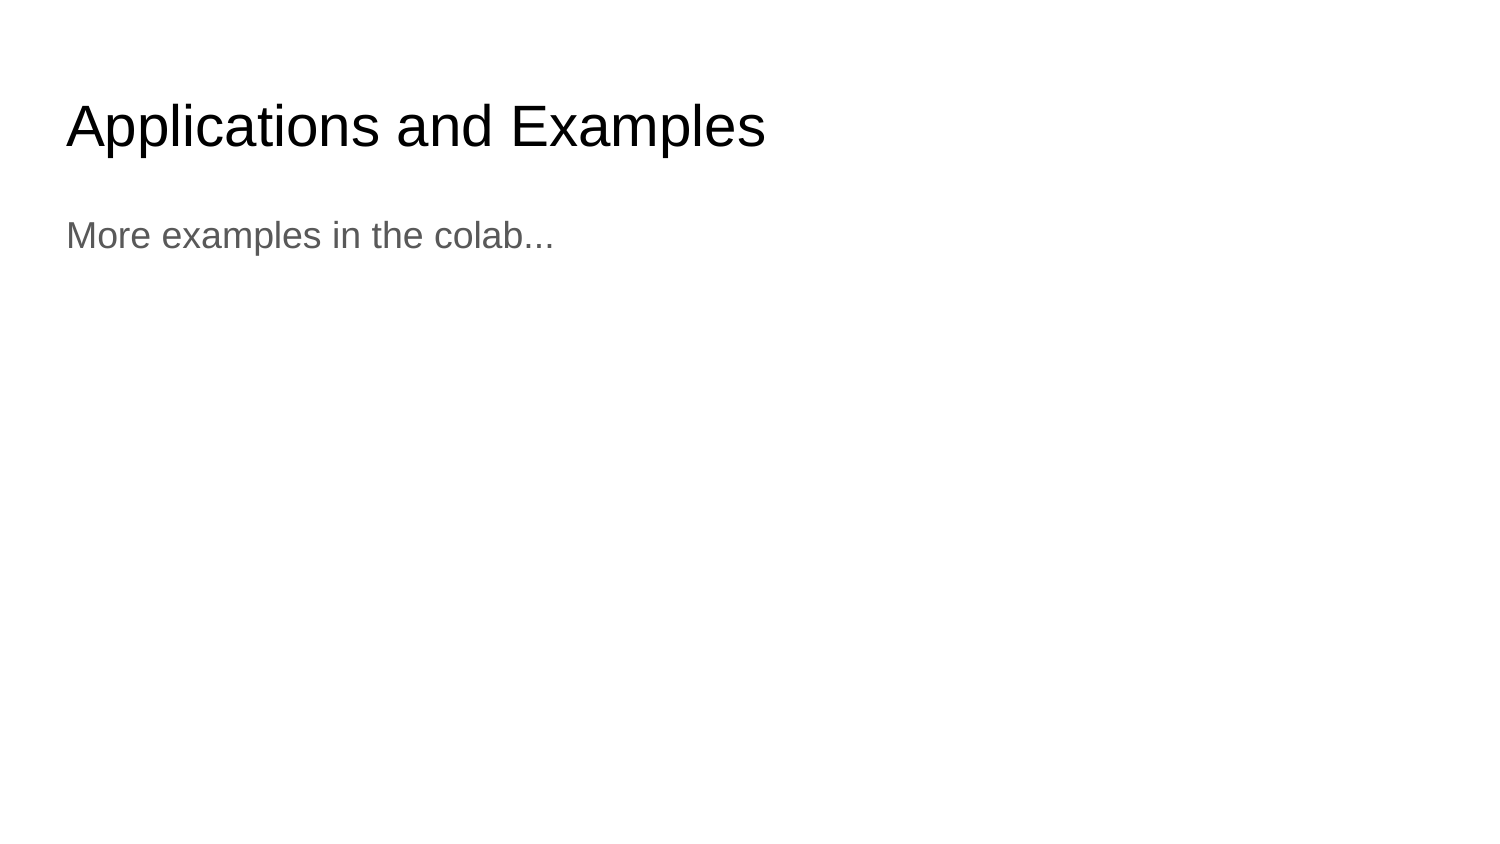

# Applications and Examples
More examples in the colab...